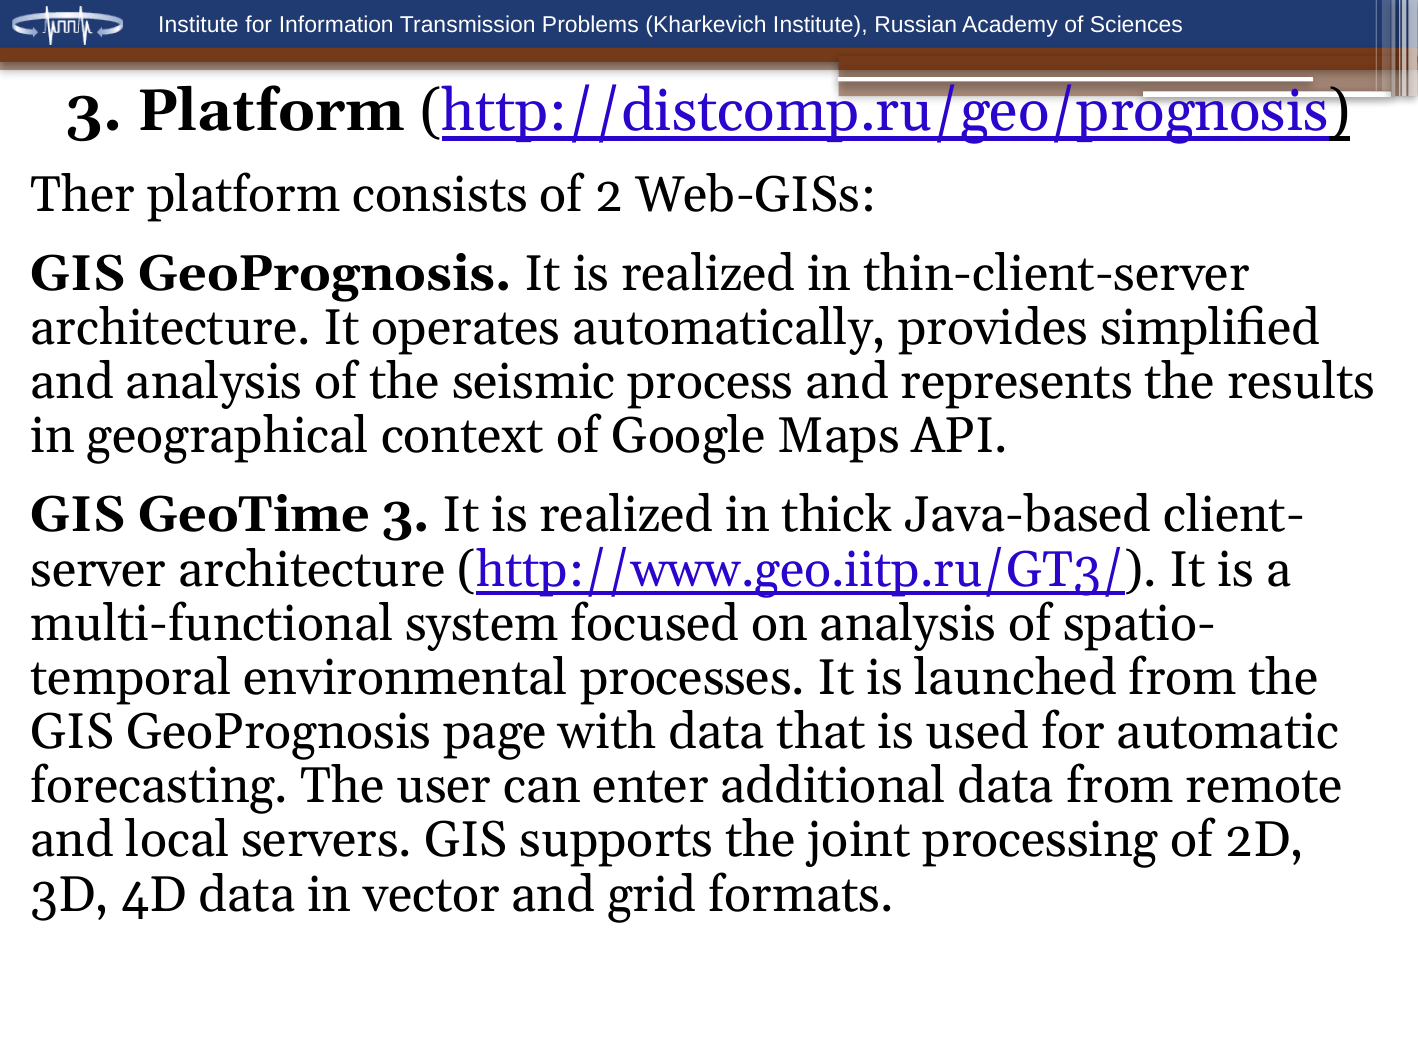

3. Platform (http://distcomp.ru/geo/prognosis)
Ther platform consists of 2 Web-GISs:
GIS GeoPrognosis. It is realized in thin-client-server architecture. It operates automatically, provides simplified and analysis of the seismic process and represents the results in geographical context of Google Maps API.
GIS GeoTime 3. It is realized in thick Java-based client-server architecture (http://www.geo.iitp.ru/GT3/). It is a multi-functional system focused on analysis of spatio-temporal environmental processes. It is launched from the GIS GeoPrognosis page with data that is used for automatic forecasting. The user can enter additional data from remote and local servers. GIS supports the joint processing of 2D, 3D, 4D data in vector and grid formats.